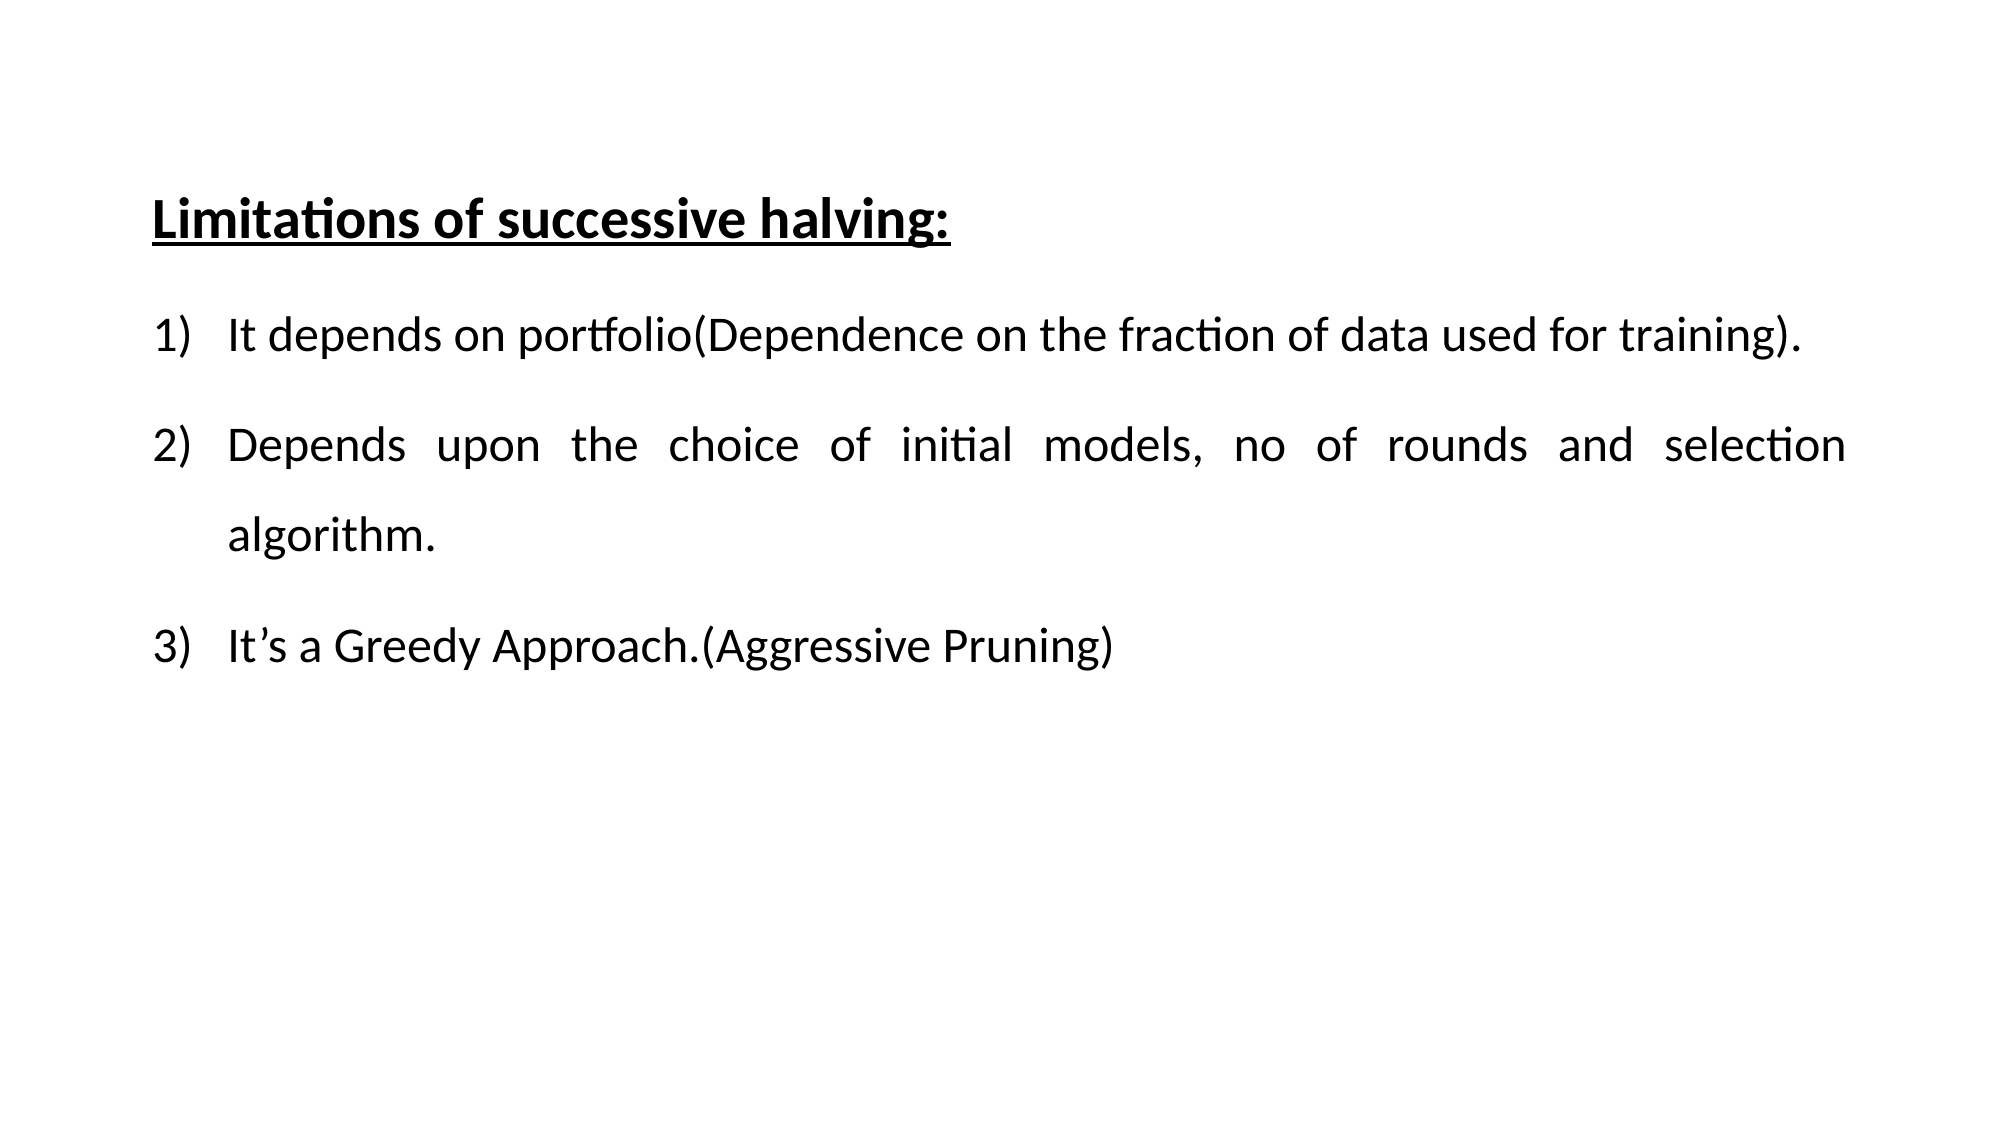

Limitations of successive halving:
It depends on portfolio(Dependence on the fraction of data used for training).
Depends upon the choice of initial models, no of rounds and selection algorithm.
It’s a Greedy Approach.(Aggressive Pruning)